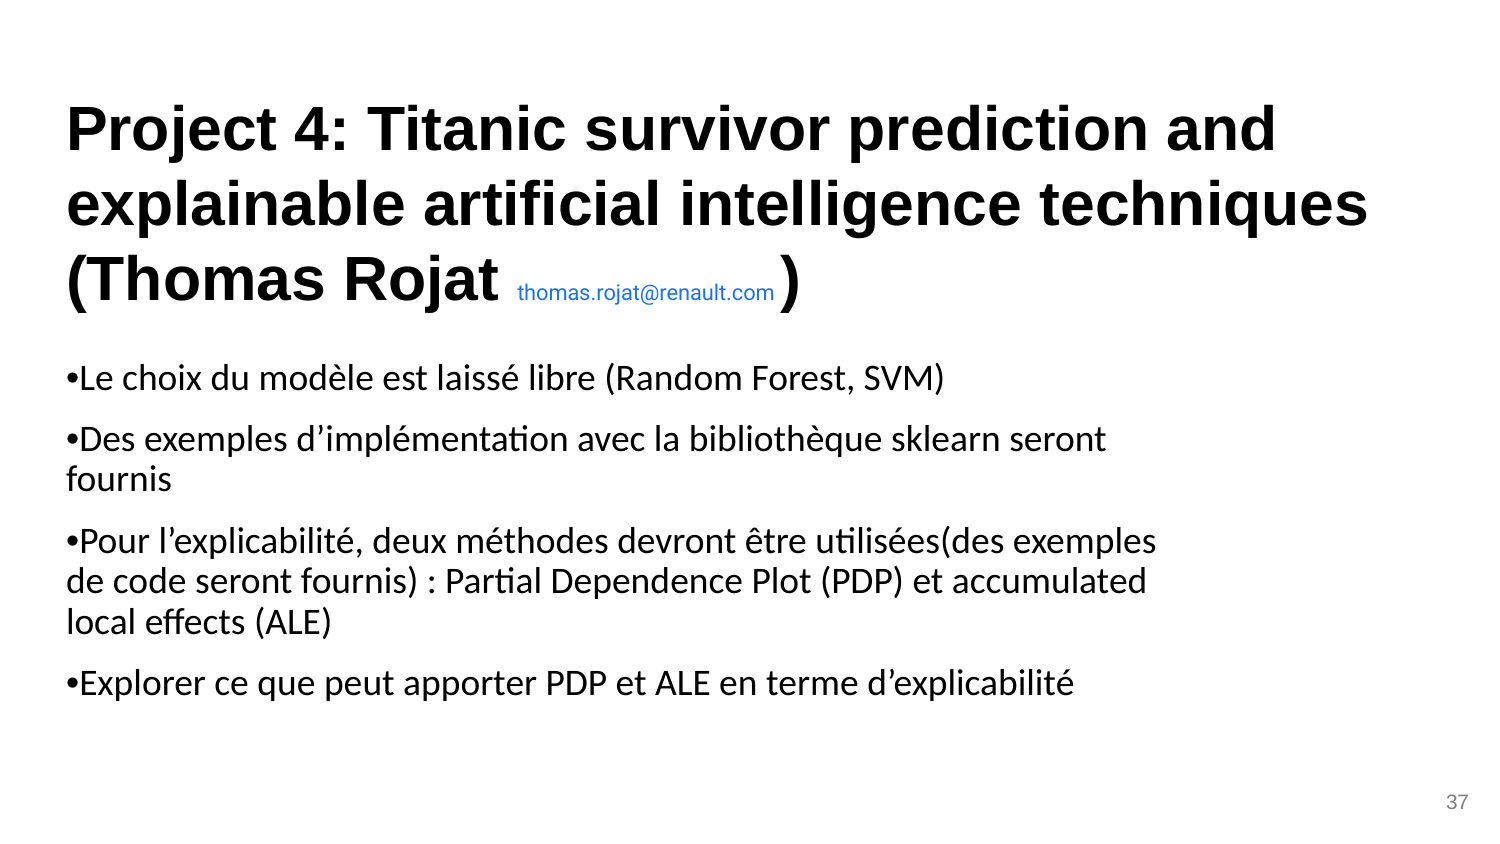

# Project 4: Titanic survivor prediction and explainable artificial intelligence techniques   (Thomas Rojat thomas.rojat@renault.com )
•Le choix du modèle est laissé libre (Random Forest, SVM)
•Des exemples d’implémentation avec la bibliothèque sklearn seront fournis
•Pour l’explicabilité, deux méthodes devront être utilisées(des exemples de code seront fournis) : Partial Dependence Plot (PDP) et accumulated local effects (ALE)
•Explorer ce que peut apporter PDP et ALE en terme d’explicabilité

37